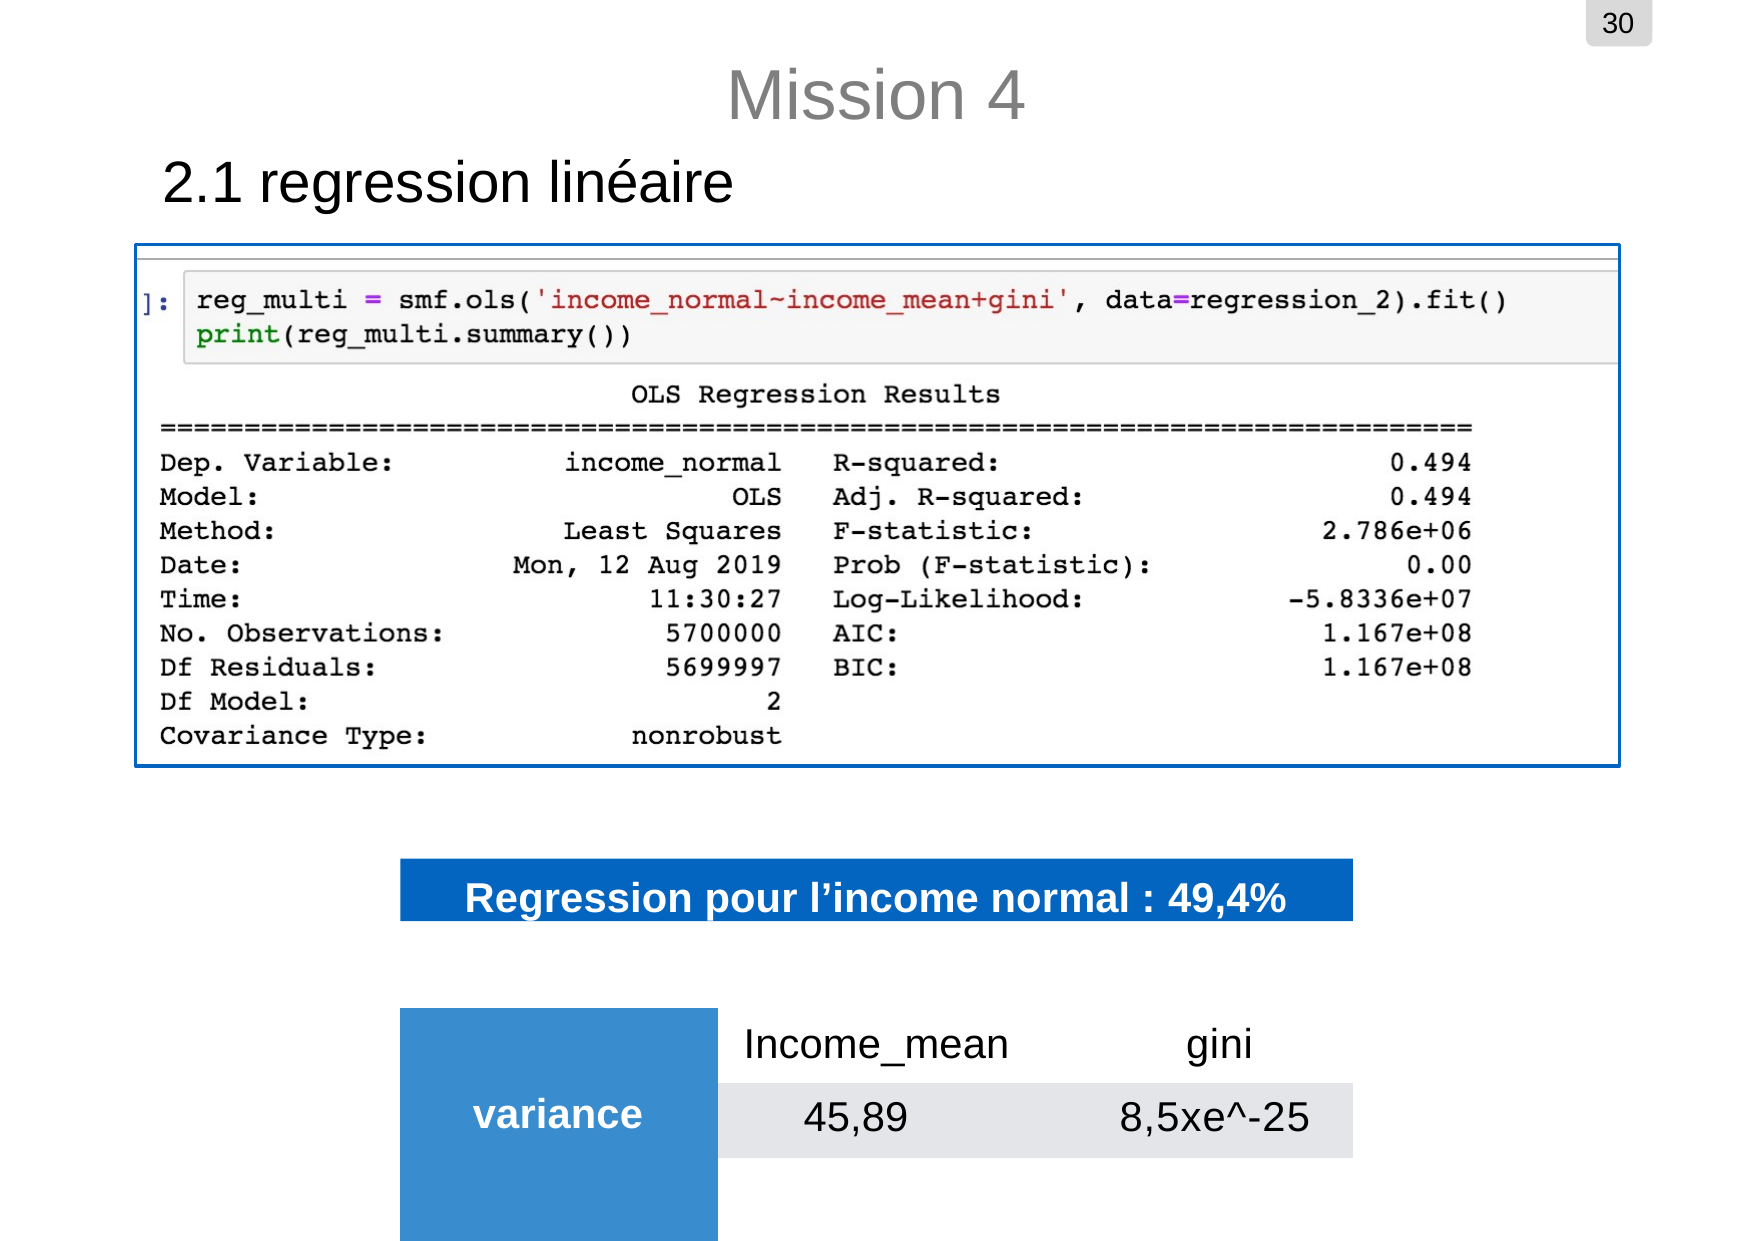

30
# Mission 4
2.1 regression linéaire

Regression pour l’income normal : 49,4%
| variance | Income\_mean gini |
| --- | --- |
|  | 45,89 8,5xe^-25 |
|  |  |